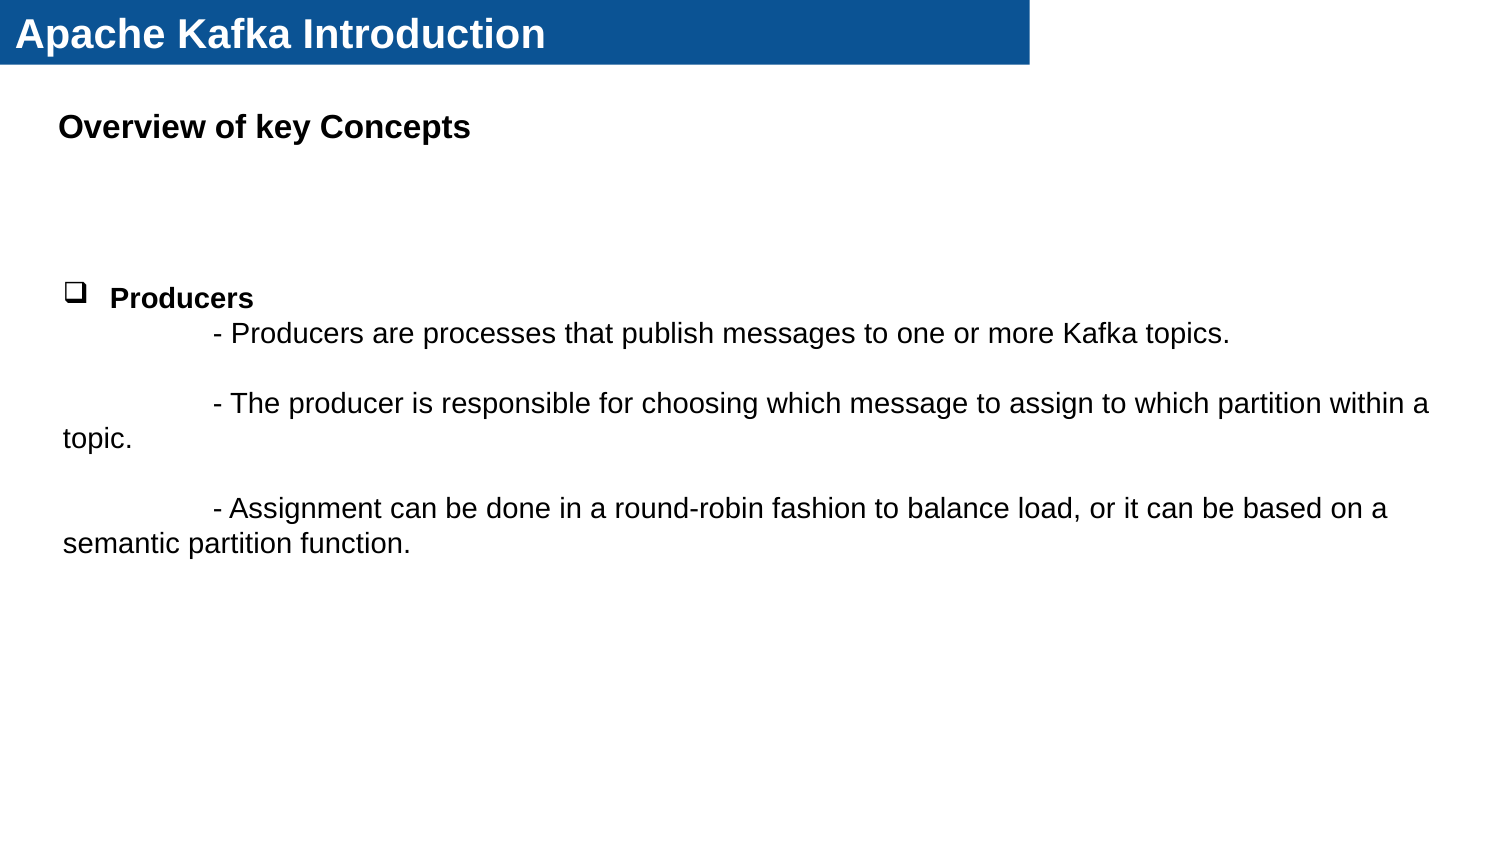

Apache Kafka Introduction

Overview of key Concepts

Producers
	- Producers are processes that publish messages to one or more Kafka topics.

	- The producer is responsible for choosing which message to assign to which partition within a topic.

	- Assignment can be done in a round-robin fashion to balance load, or it can be based on a semantic partition function.